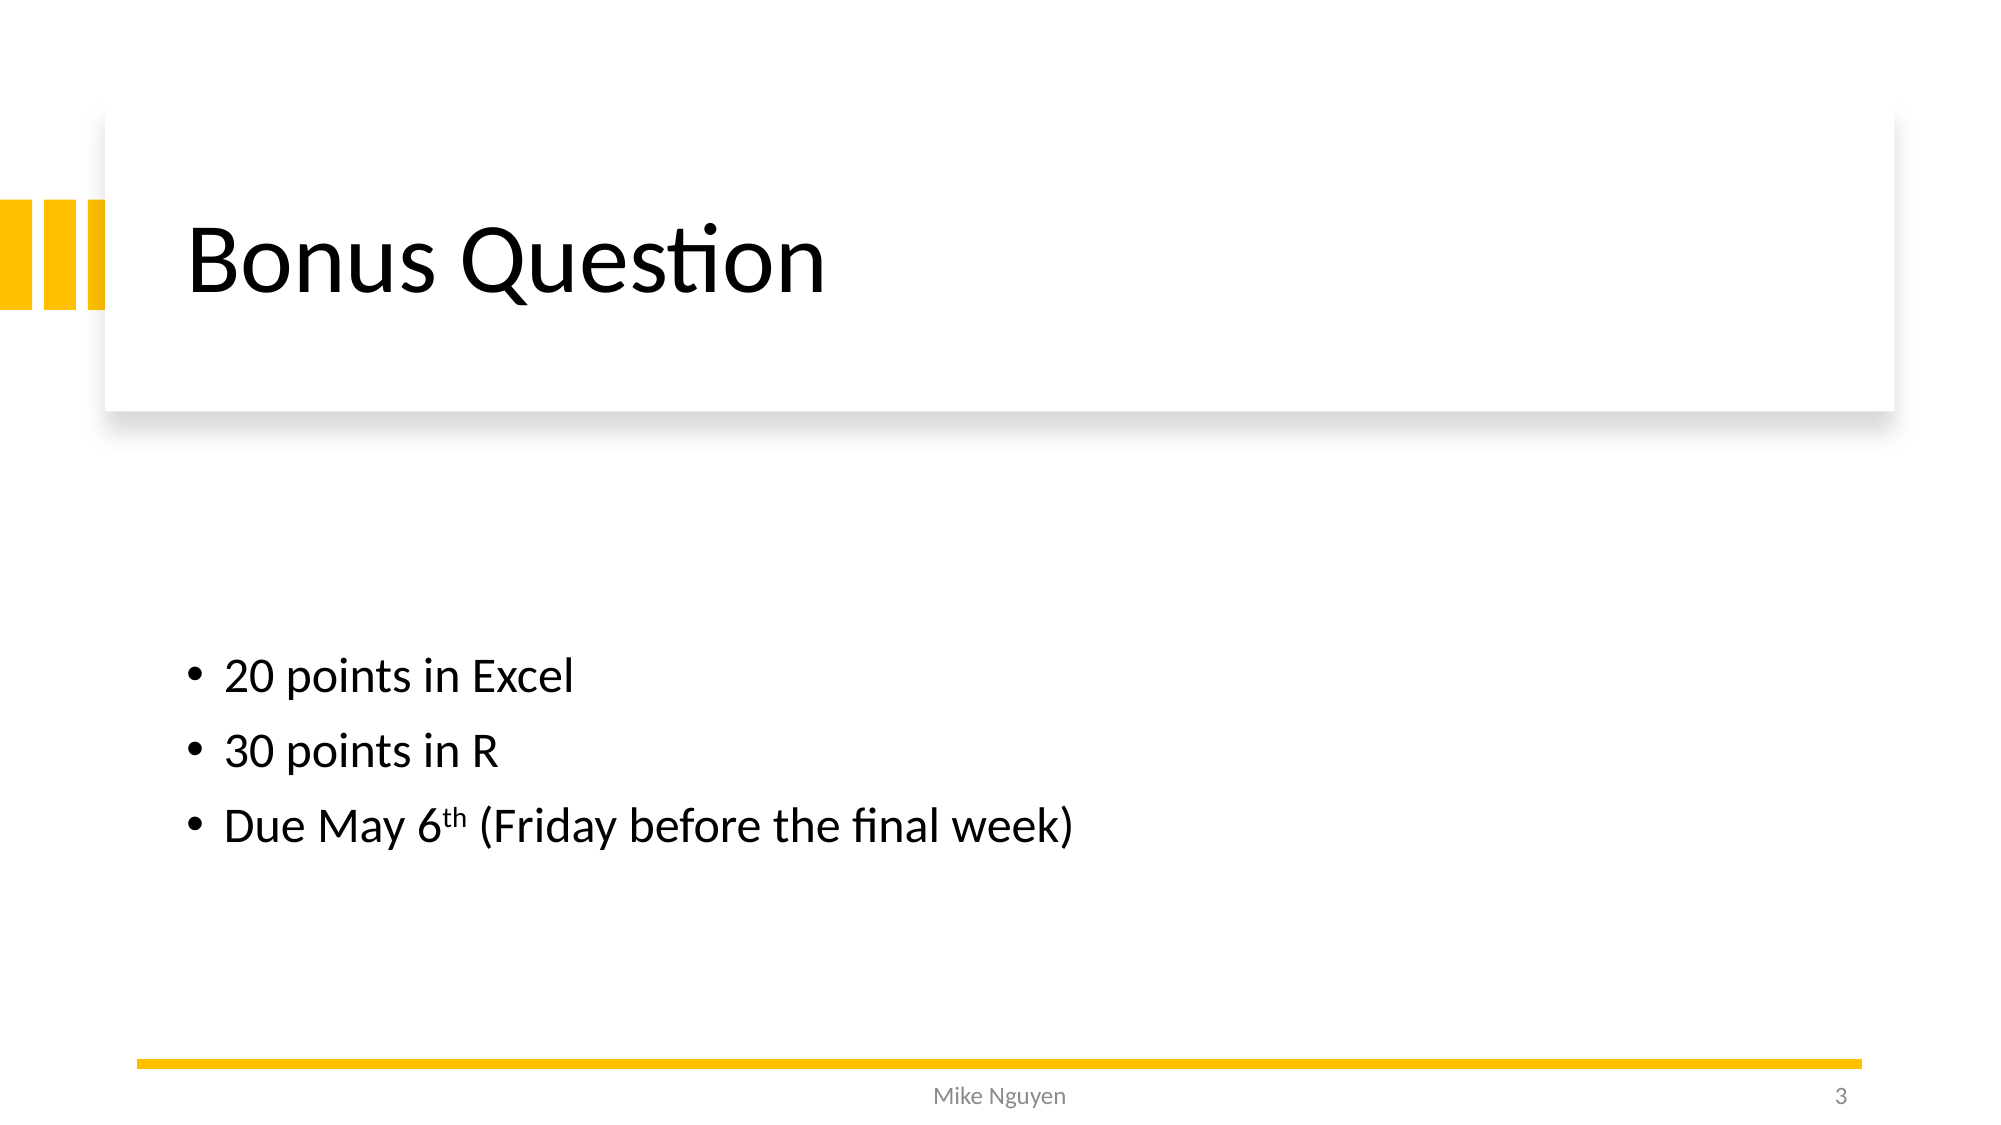

# Bonus Question

20 points in Excel
30 points in R
Due May 6th (Friday before the final week)
Mike Nguyen
3